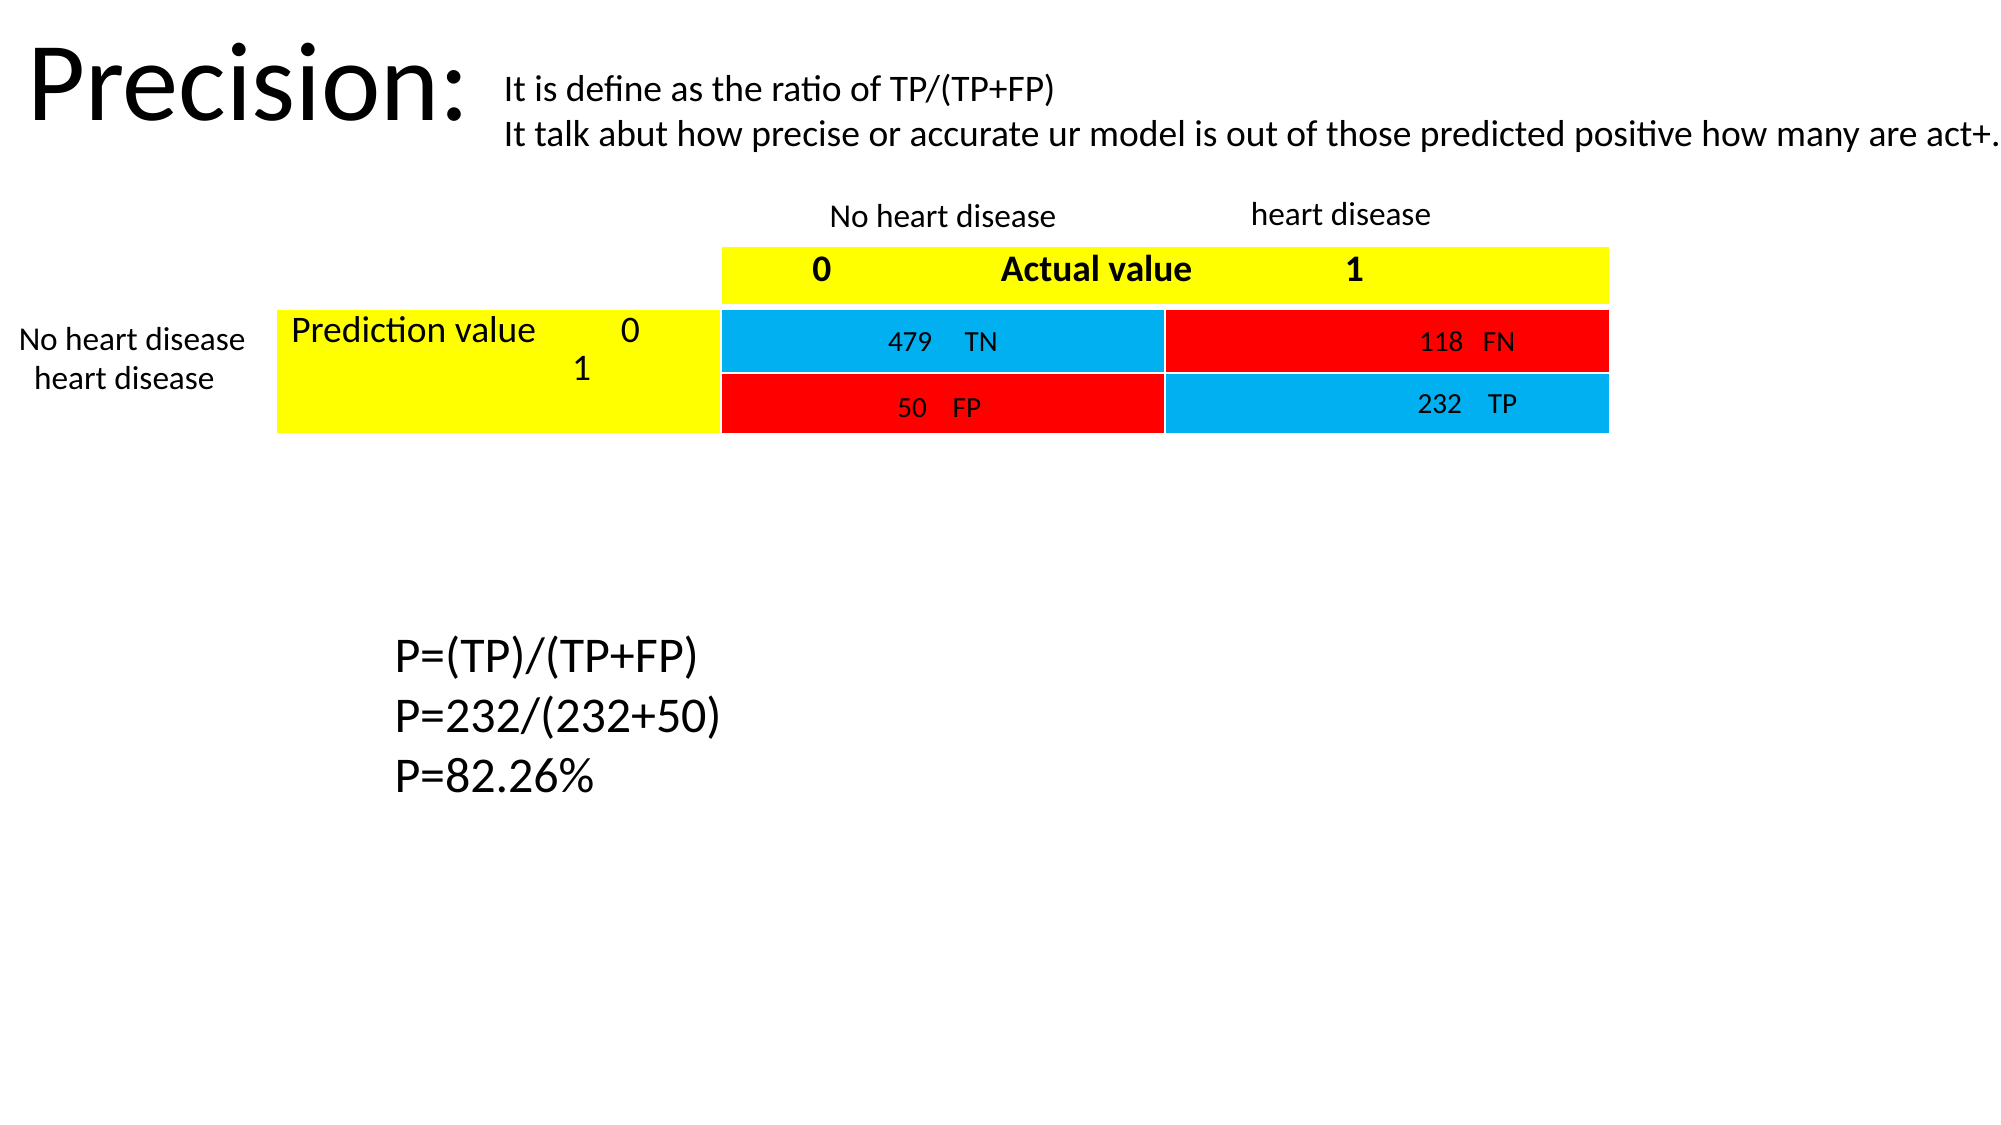

Precision:
It is define as the ratio of TP/(TP+FP)
It talk abut how precise or accurate ur model is out of those predicted positive how many are act+.
 heart disease
No heart disease
|  | 0 Actual value 1 |  |
| --- | --- | --- |
| Prediction value 0 1 | 45 |  |
|  |  |  |
No heart disease
118   FN
479     TN
 heart disease
232    TP
50    FP

P=(TP)/(TP+FP)
P=232/(232+50)
P=82.26%